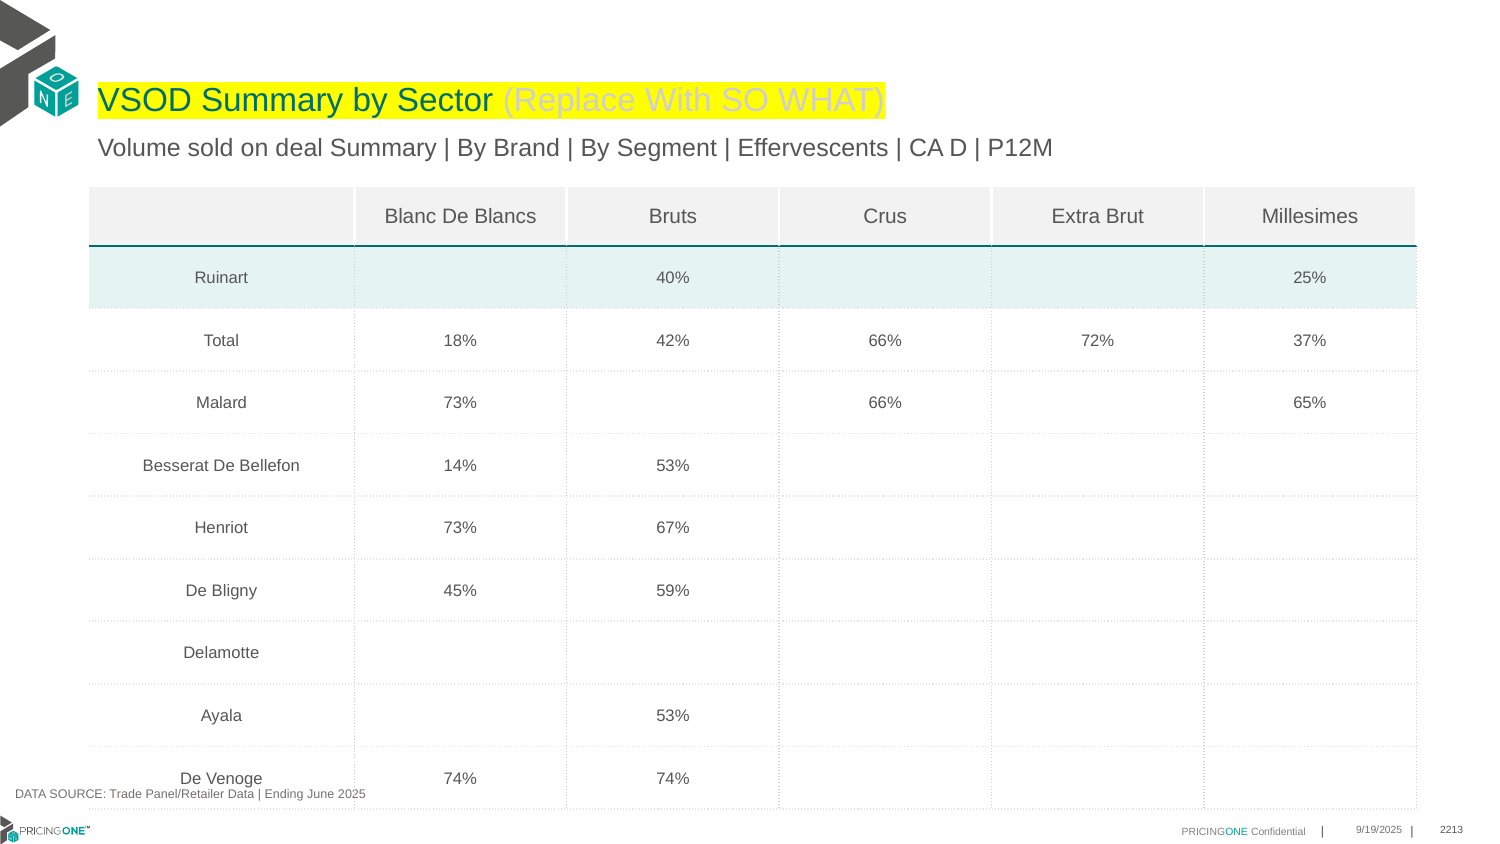

# VSOD Summary by Sector (Replace With SO WHAT)
Volume sold on deal Summary | By Brand | By Segment | Effervescents | CA D | P12M
|  | Blanc De Blancs | Bruts | Crus | Extra Brut | Millesimes |
| --- | --- | --- | --- | --- | --- |
| Ruinart |  | 40% |  |  | 25% |
| Total | 18% | 42% | 66% | 72% | 37% |
| Malard | 73% |  | 66% |  | 65% |
| Besserat De Bellefon | 14% | 53% |  |  |  |
| Henriot | 73% | 67% |  |  |  |
| De Bligny | 45% | 59% |  |  |  |
| Delamotte |  |  |  |  |  |
| Ayala |  | 53% |  |  |  |
| De Venoge | 74% | 74% |  |  |  |
DATA SOURCE: Trade Panel/Retailer Data | Ending June 2025

9/19/2025
2213